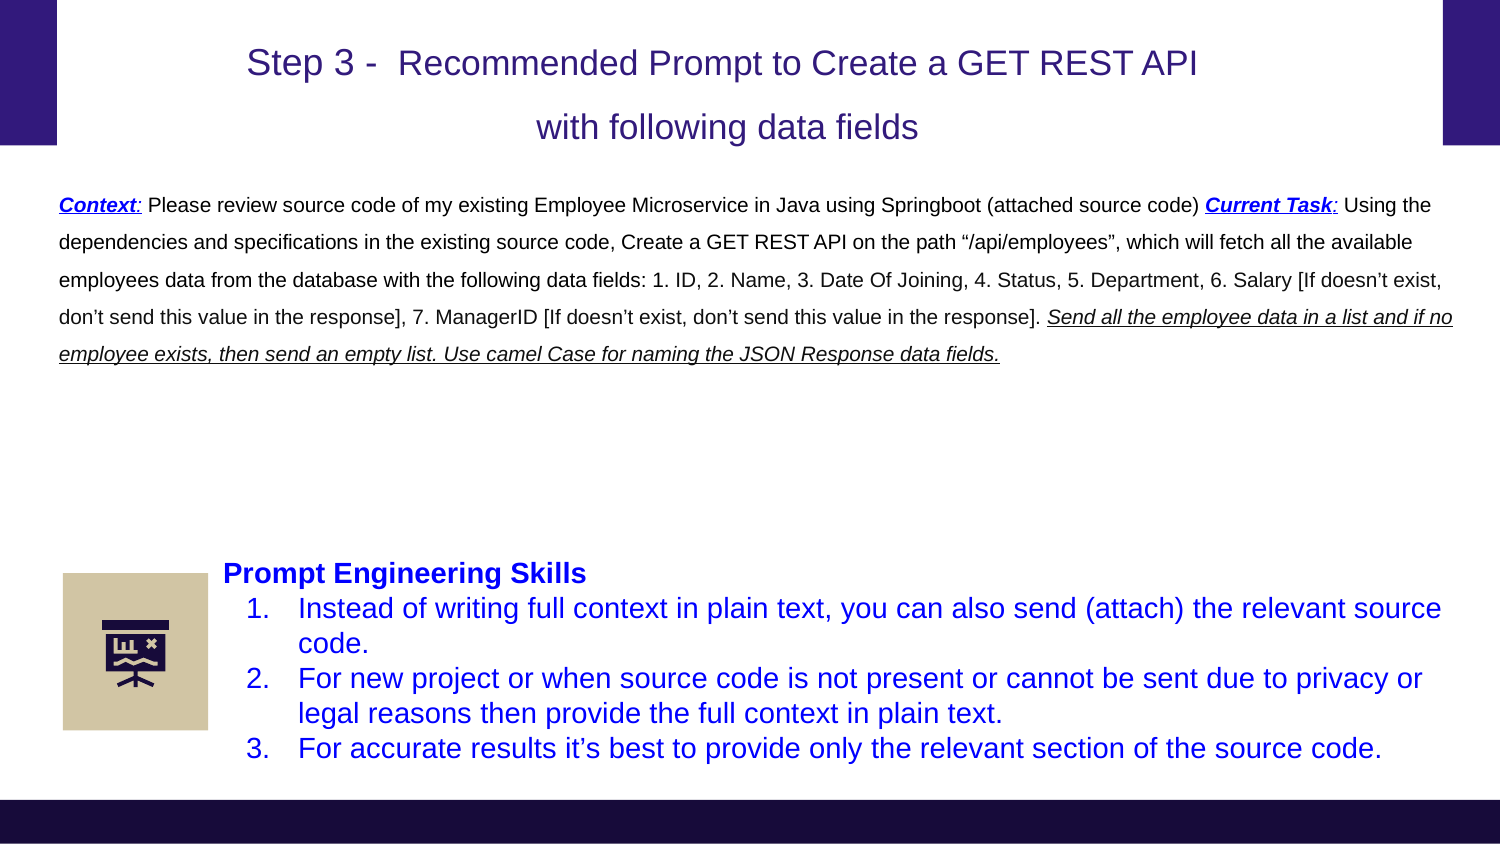

# Step 3 -  Recommended Prompt to Create a GET REST API
with following data fields
Context: Please review source code of my existing Employee Microservice in Java using Springboot (attached source code) Current Task: Using the dependencies and specifications in the existing source code, Create a GET REST API on the path “/api/employees”, which will fetch all the available employees data from the database with the following data fields: 1. ID, 2. Name, 3. Date Of Joining, 4. Status, 5. Department, 6. Salary [If doesn’t exist, don’t send this value in the response], 7. ManagerID [If doesn’t exist, don’t send this value in the response]. Send all the employee data in a list and if no employee exists, then send an empty list. Use camel Case for naming the JSON Response data fields.

Prompt Engineering Skills
Instead of writing full context in plain text, you can also send (attach) the relevant source code.
For new project or when source code is not present or cannot be sent due to privacy or legal reasons then provide the full context in plain text.
For accurate results it’s best to provide only the relevant section of the source code.